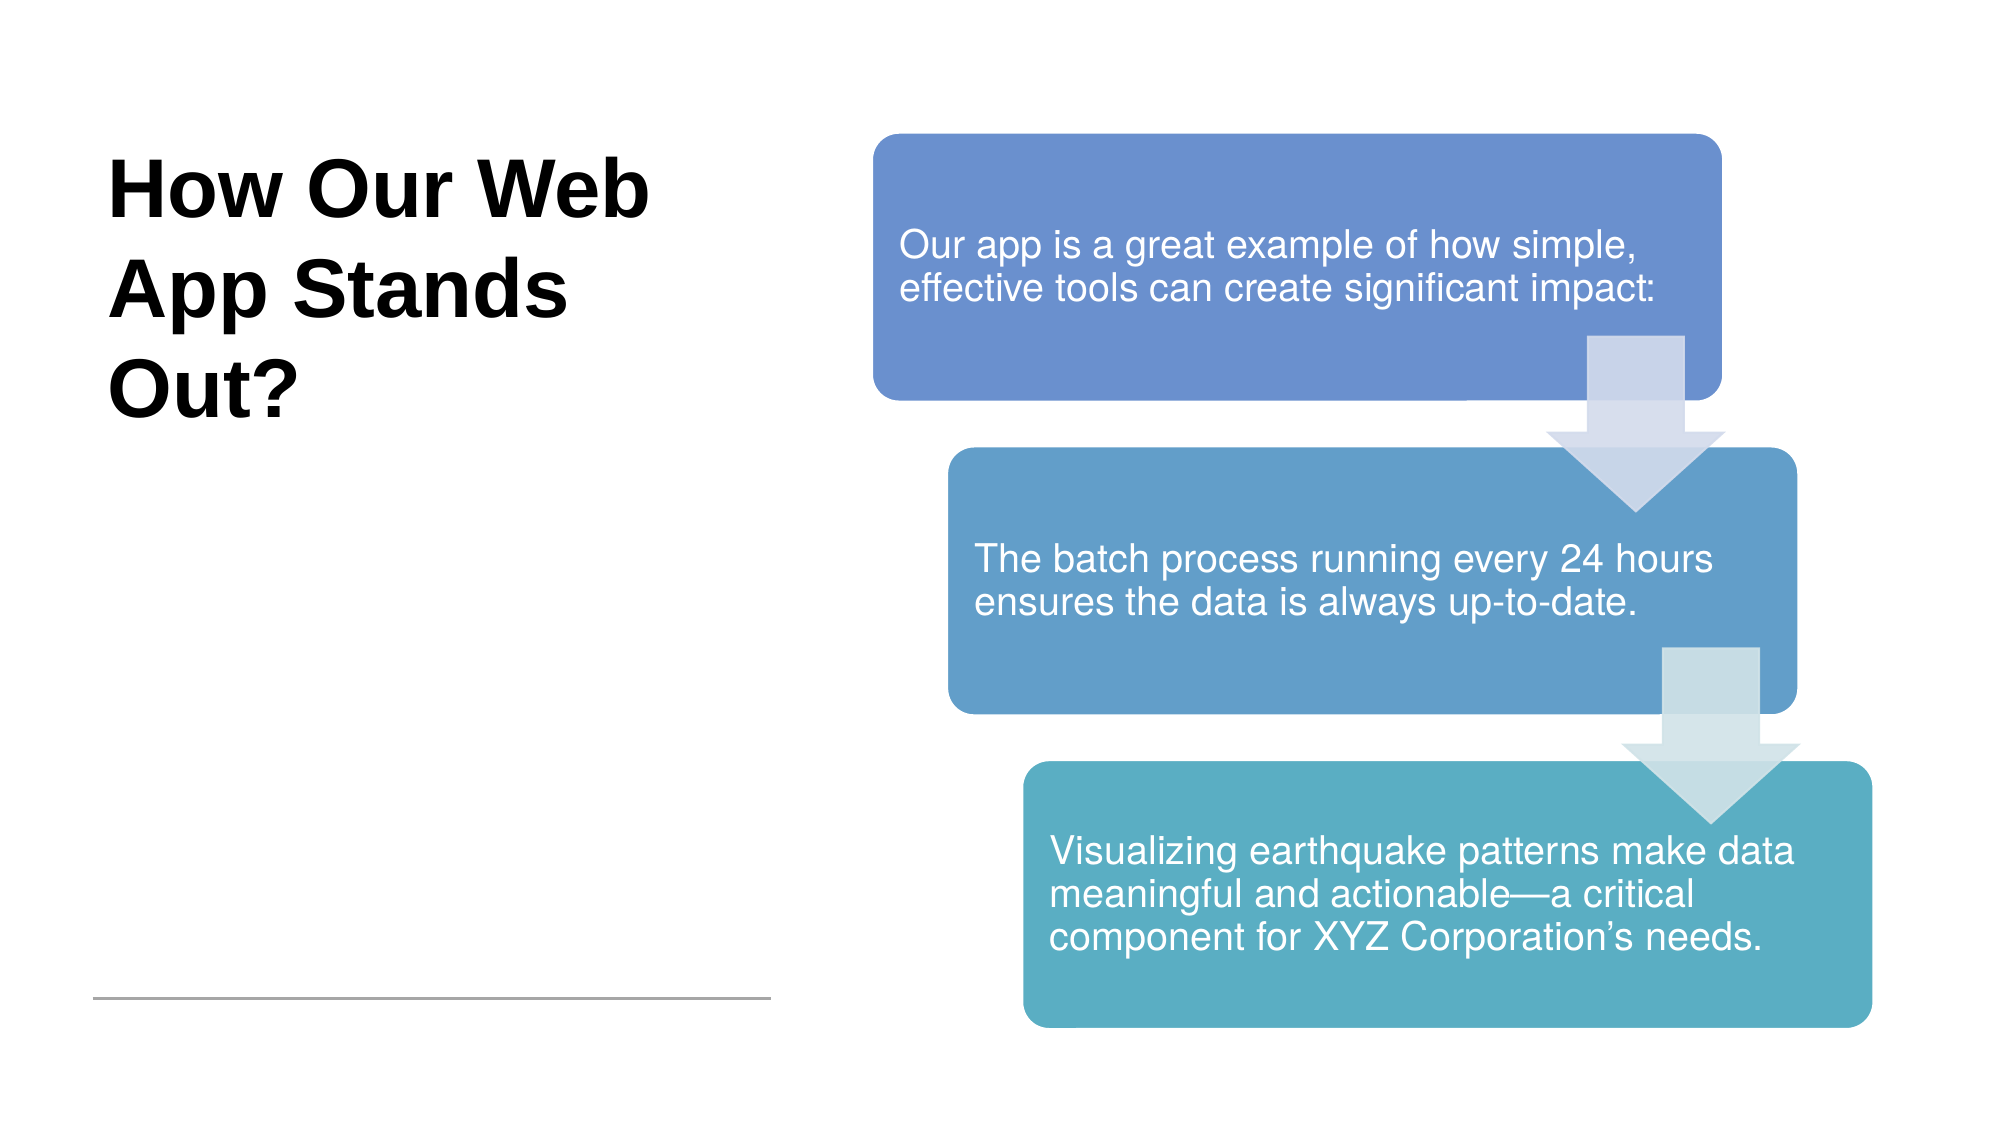

# How Our Web App Stands Out?
Our app is a great example of how simple, effective tools can create significant impact:
The batch process running every 24 hours ensures the data is always up-to-date.
Visualizing earthquake patterns make data meaningful and actionable—a critical component for XYZ Corporation’s needs.